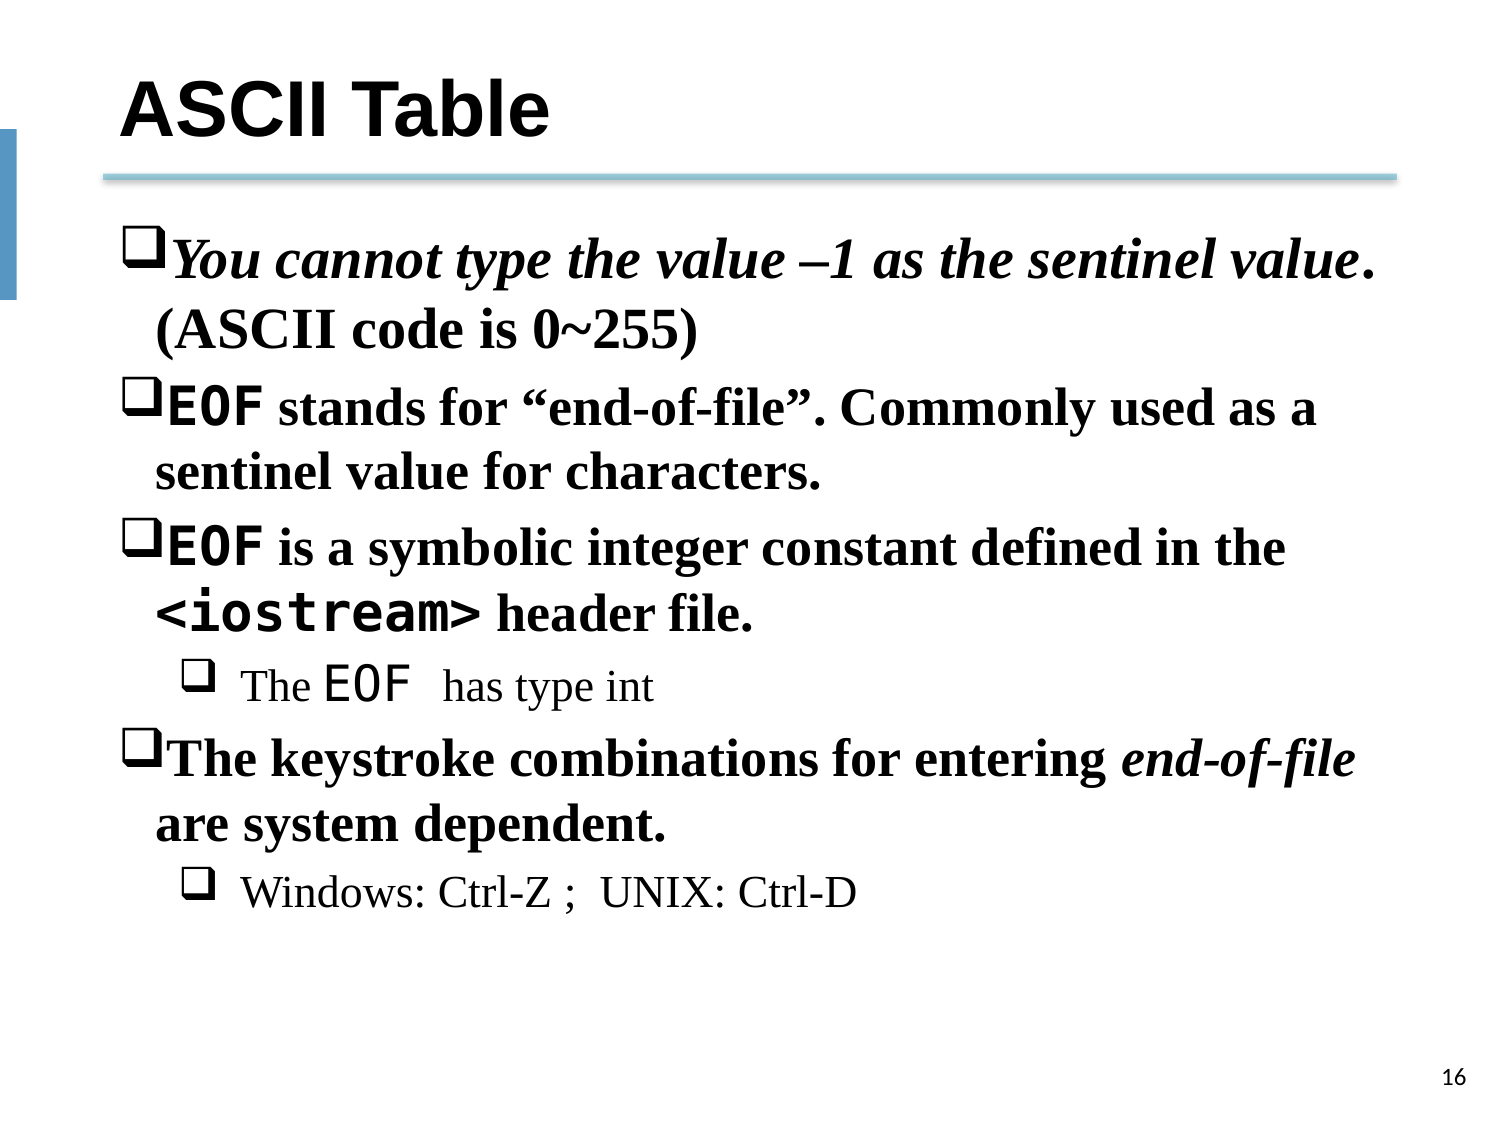

# ASCII Table
You cannot type the value –1 as the sentinel value. (ASCII code is 0~255)
EOF stands for “end-of-file”. Commonly used as a sentinel value for characters.
EOF is a symbolic integer constant defined in the <iostream> header file.
The EOF has type int
The keystroke combinations for entering end-of-file are system dependent.
Windows: Ctrl-Z ;  UNIX: Ctrl-D

16